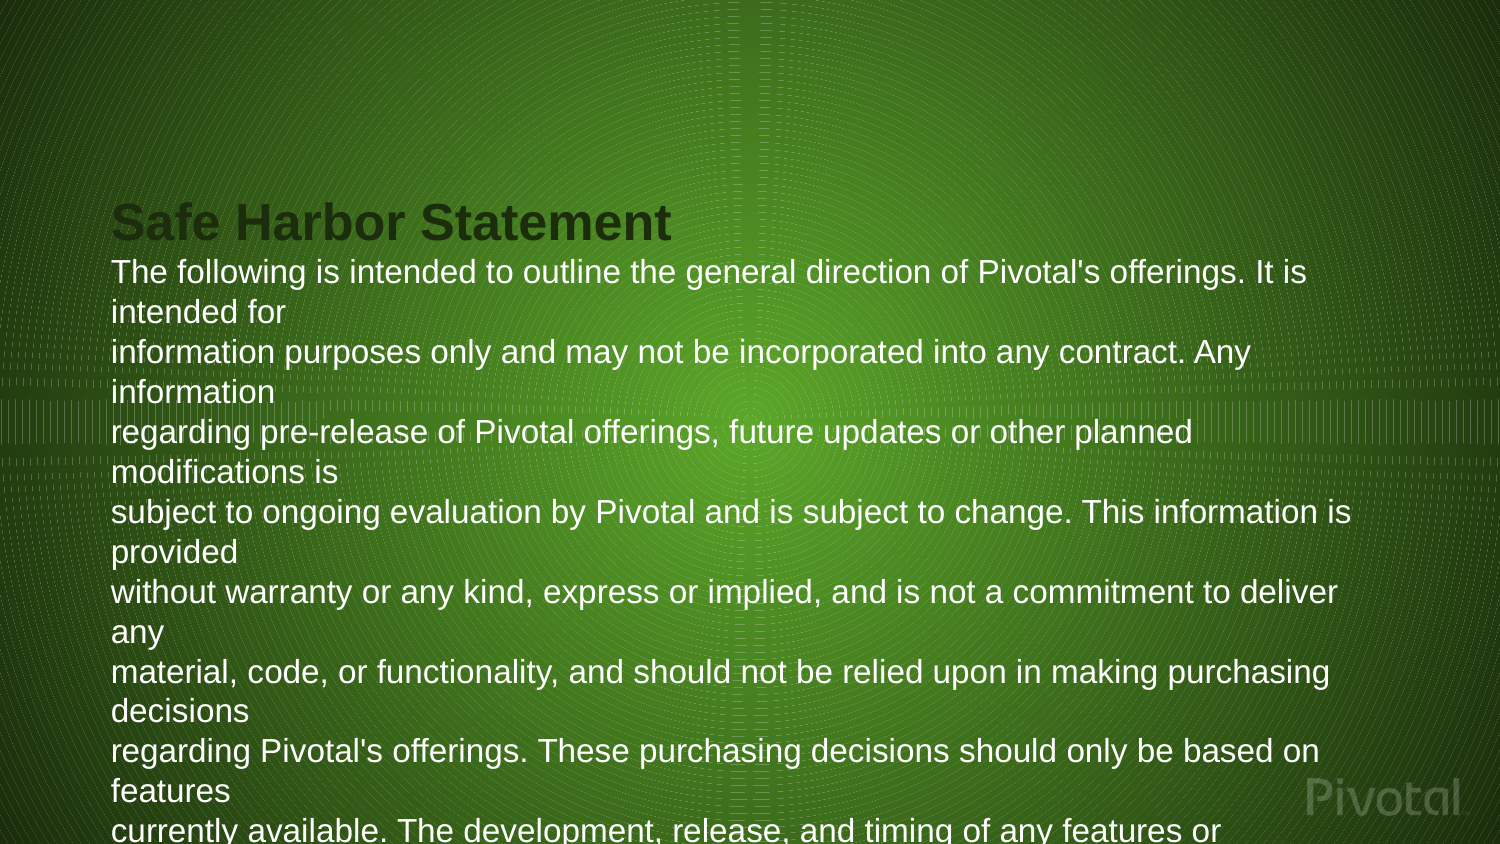

Safe Harbor Statement
The following is intended to outline the general direction of Pivotal's offerings. It is intended for
information purposes only and may not be incorporated into any contract. Any information
regarding pre-release of Pivotal offerings, future updates or other planned modifications is
subject to ongoing evaluation by Pivotal and is subject to change. This information is provided
without warranty or any kind, express or implied, and is not a commitment to deliver any
material, code, or functionality, and should not be relied upon in making purchasing decisions
regarding Pivotal's offerings. These purchasing decisions should only be based on features
currently available. The development, release, and timing of any features or functionality
described for Pivotal's offerings in this presentation remain at the sole discretion of Pivotal.
Pivotal has no obligation to update forward looking information in this presentation.